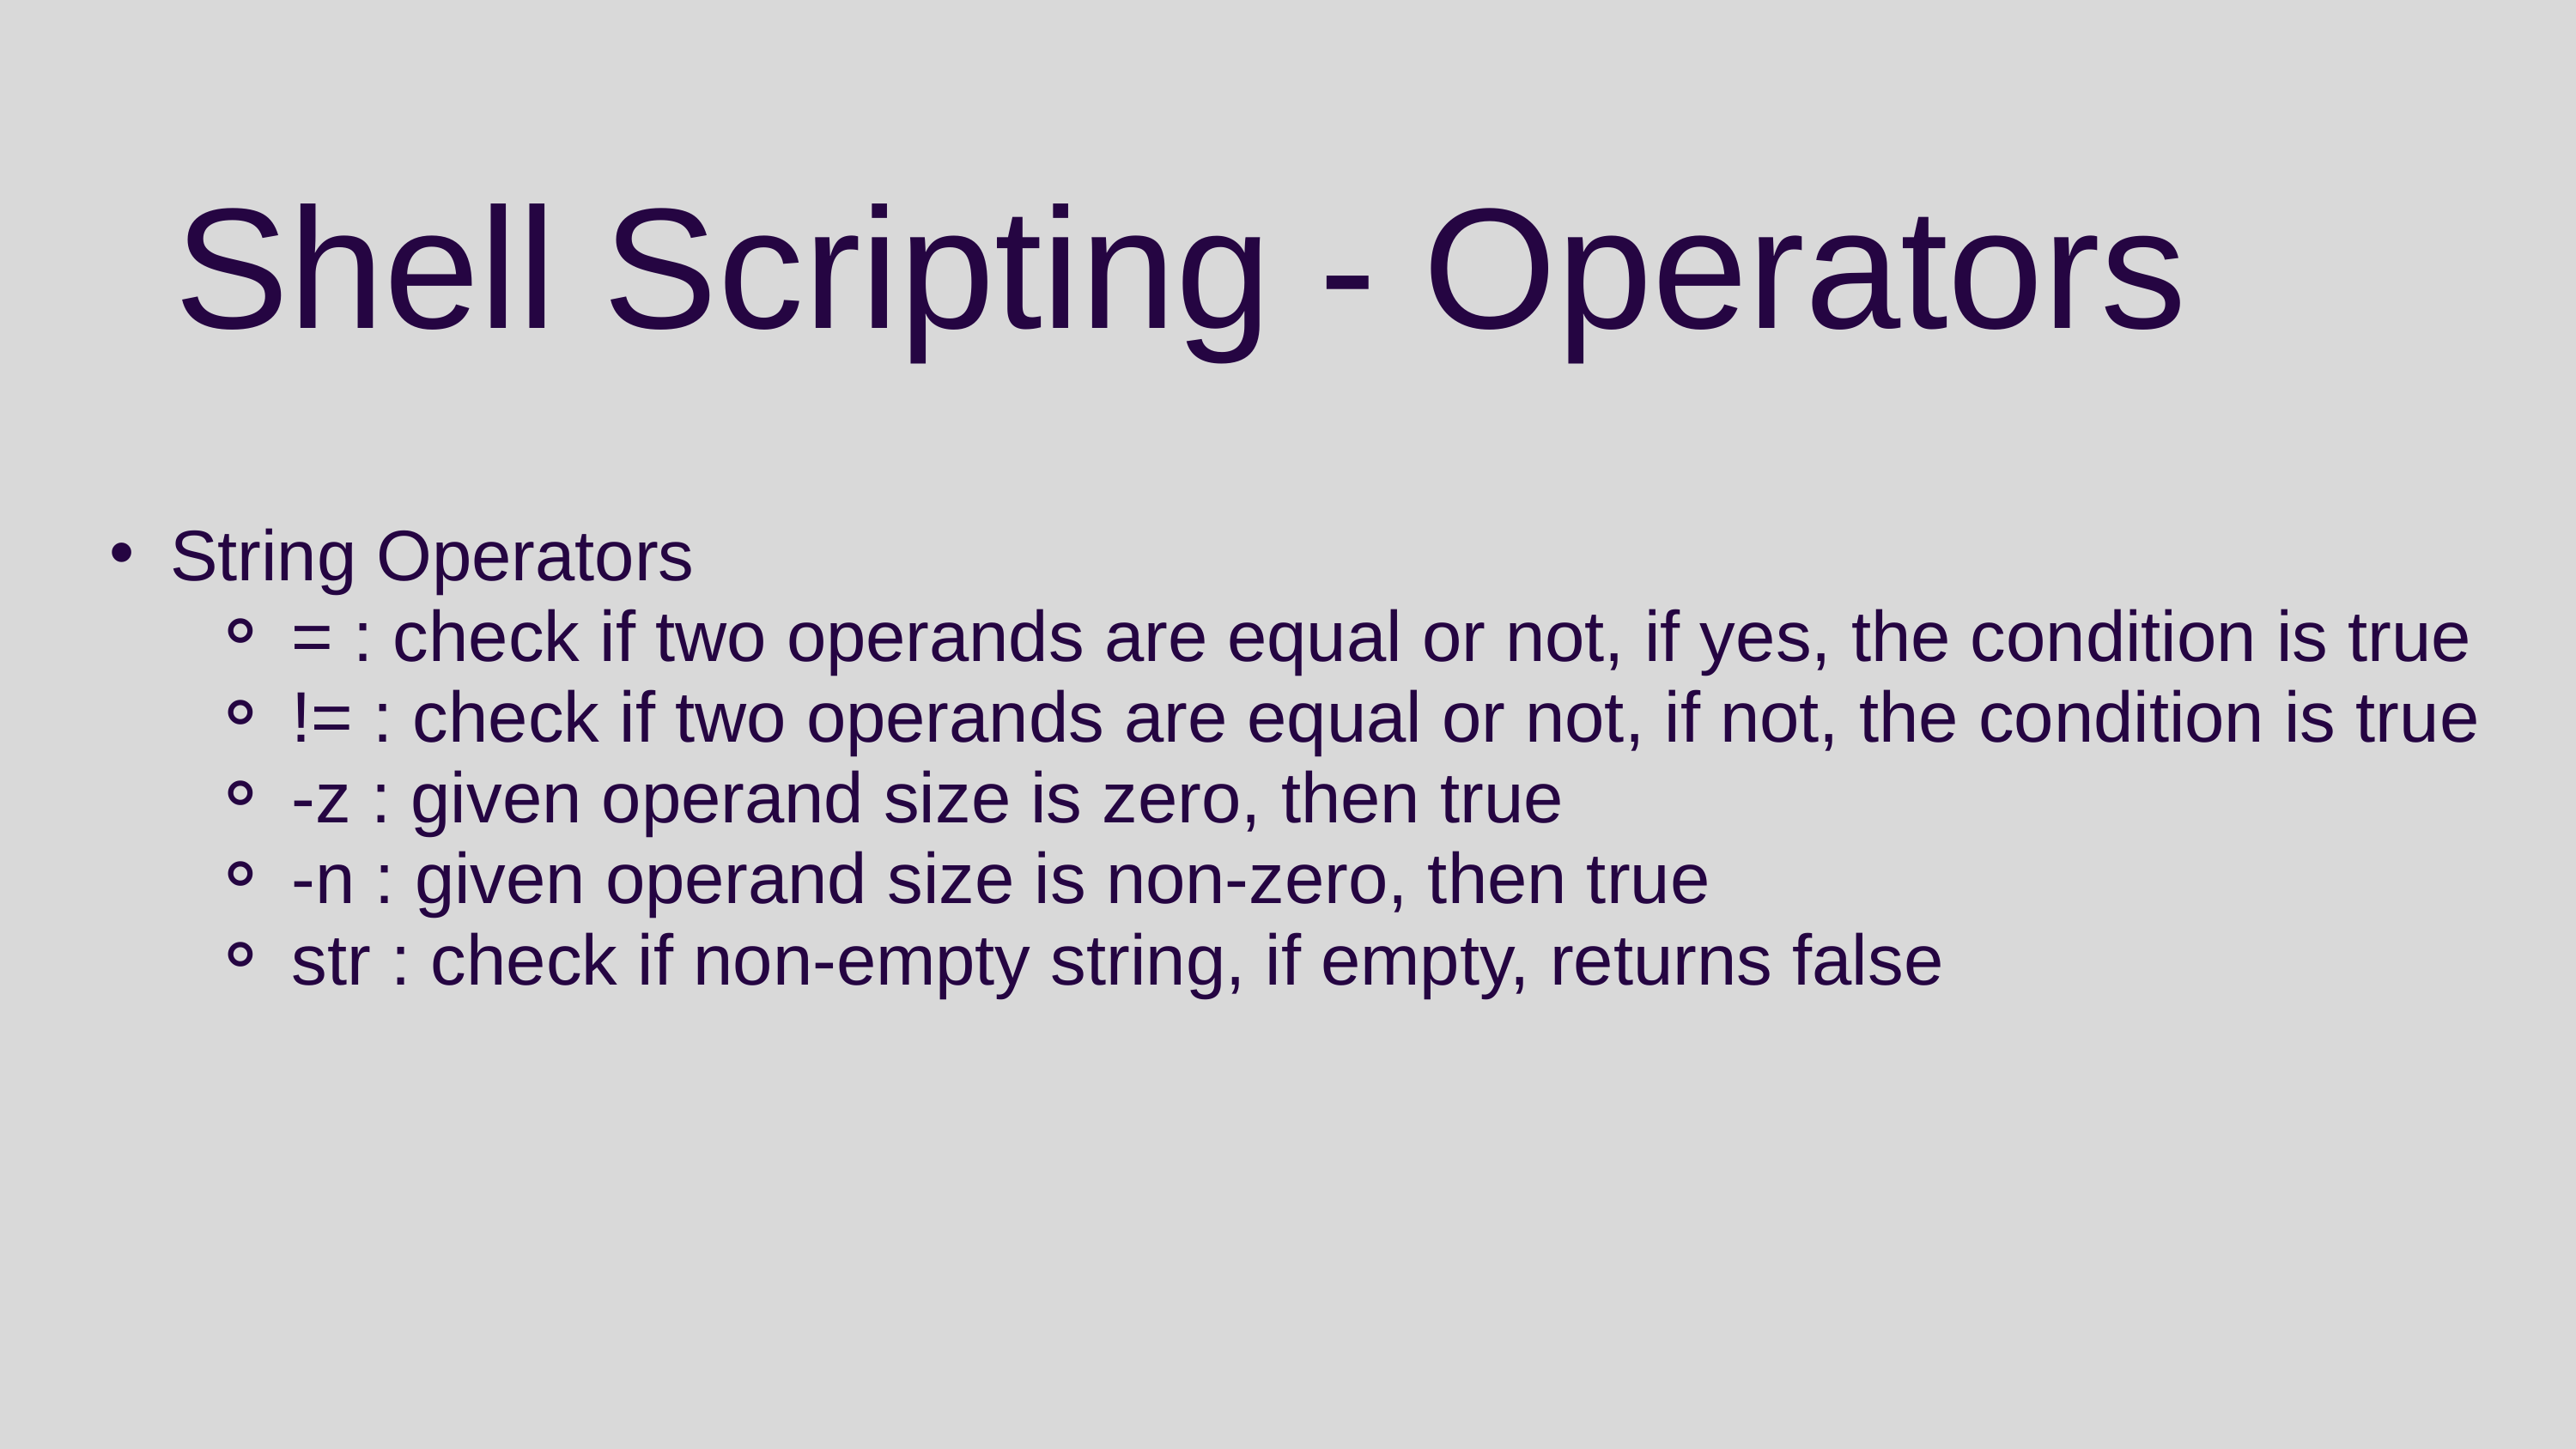

Shell Scripting - Operators
String Operators
= : check if two operands are equal or not, if yes, the condition is true
!= : check if two operands are equal or not, if not, the condition is true
-z : given operand size is zero, then true
-n : given operand size is non-zero, then true
str : check if non-empty string, if empty, returns false